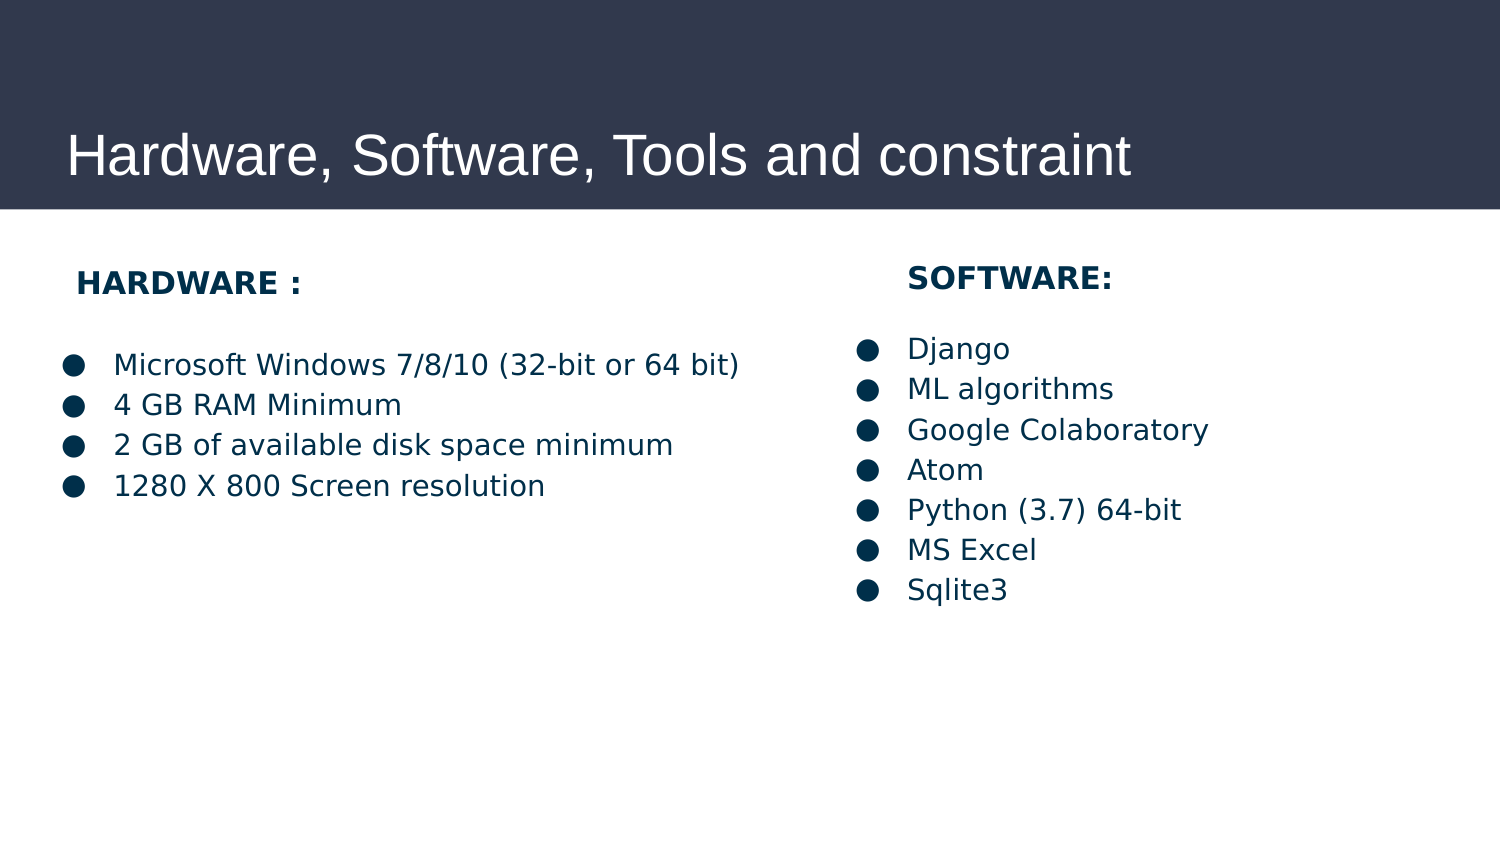

# Hardware, Software, Tools and constraint
HARDWARE :

Microsoft Windows 7/8/10 (32-bit or 64 bit)
4 GB RAM Minimum
2 GB of available disk space minimum
1280 X 800 Screen resolution

SOFTWARE:

Django
ML algorithms
Google Colaboratory
Atom
Python (3.7) 64-bit
MS Excel
Sqlite3